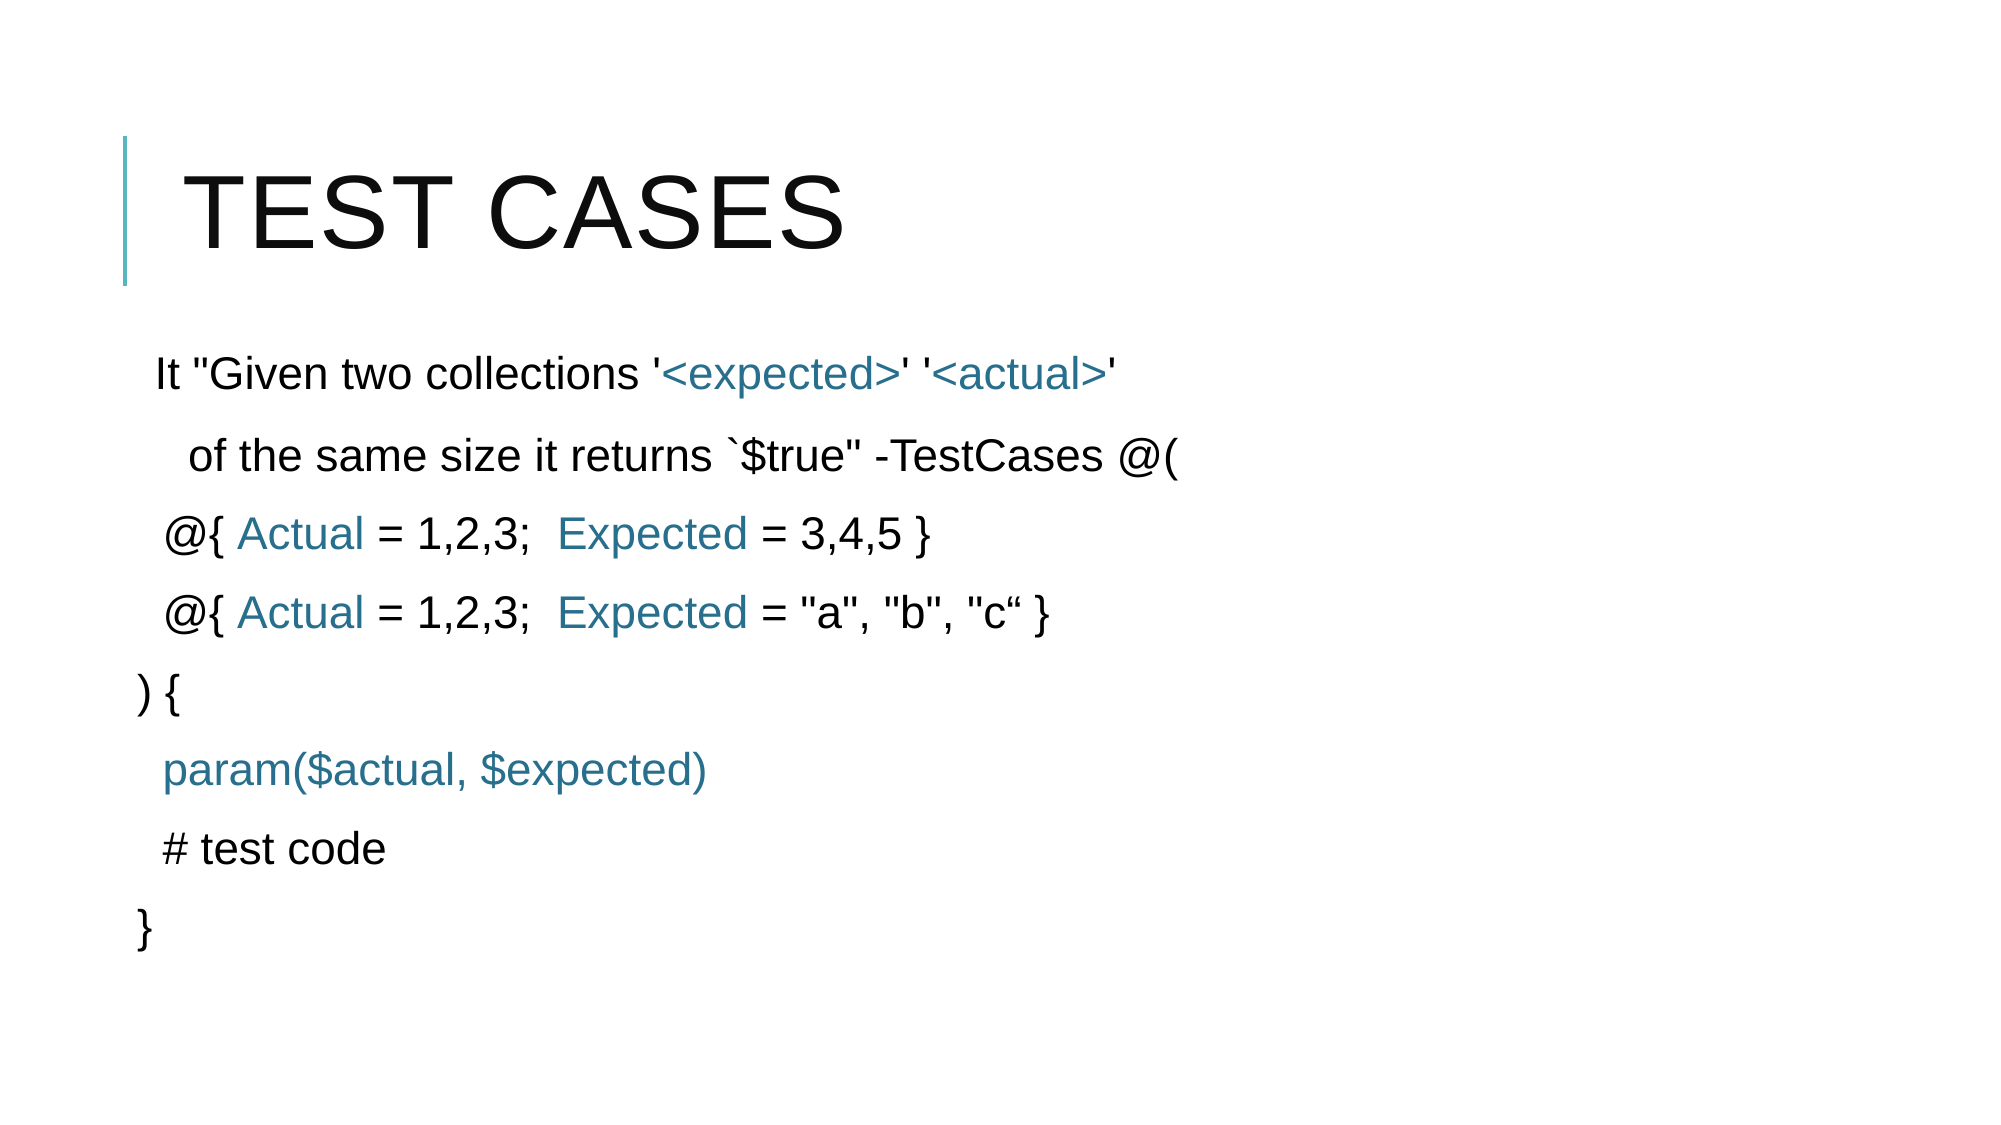

# Test cases

 It "Given two collections '<expected>' '<actual>'
    of the same size it returns `$true" -TestCases @(
  @{ Actual = 1,2,3;  Expected = 3,4,5 }
  @{ Actual = 1,2,3;  Expected = "a", "b", "c“ }
) {
  param($actual, $expected)
  # test code
}